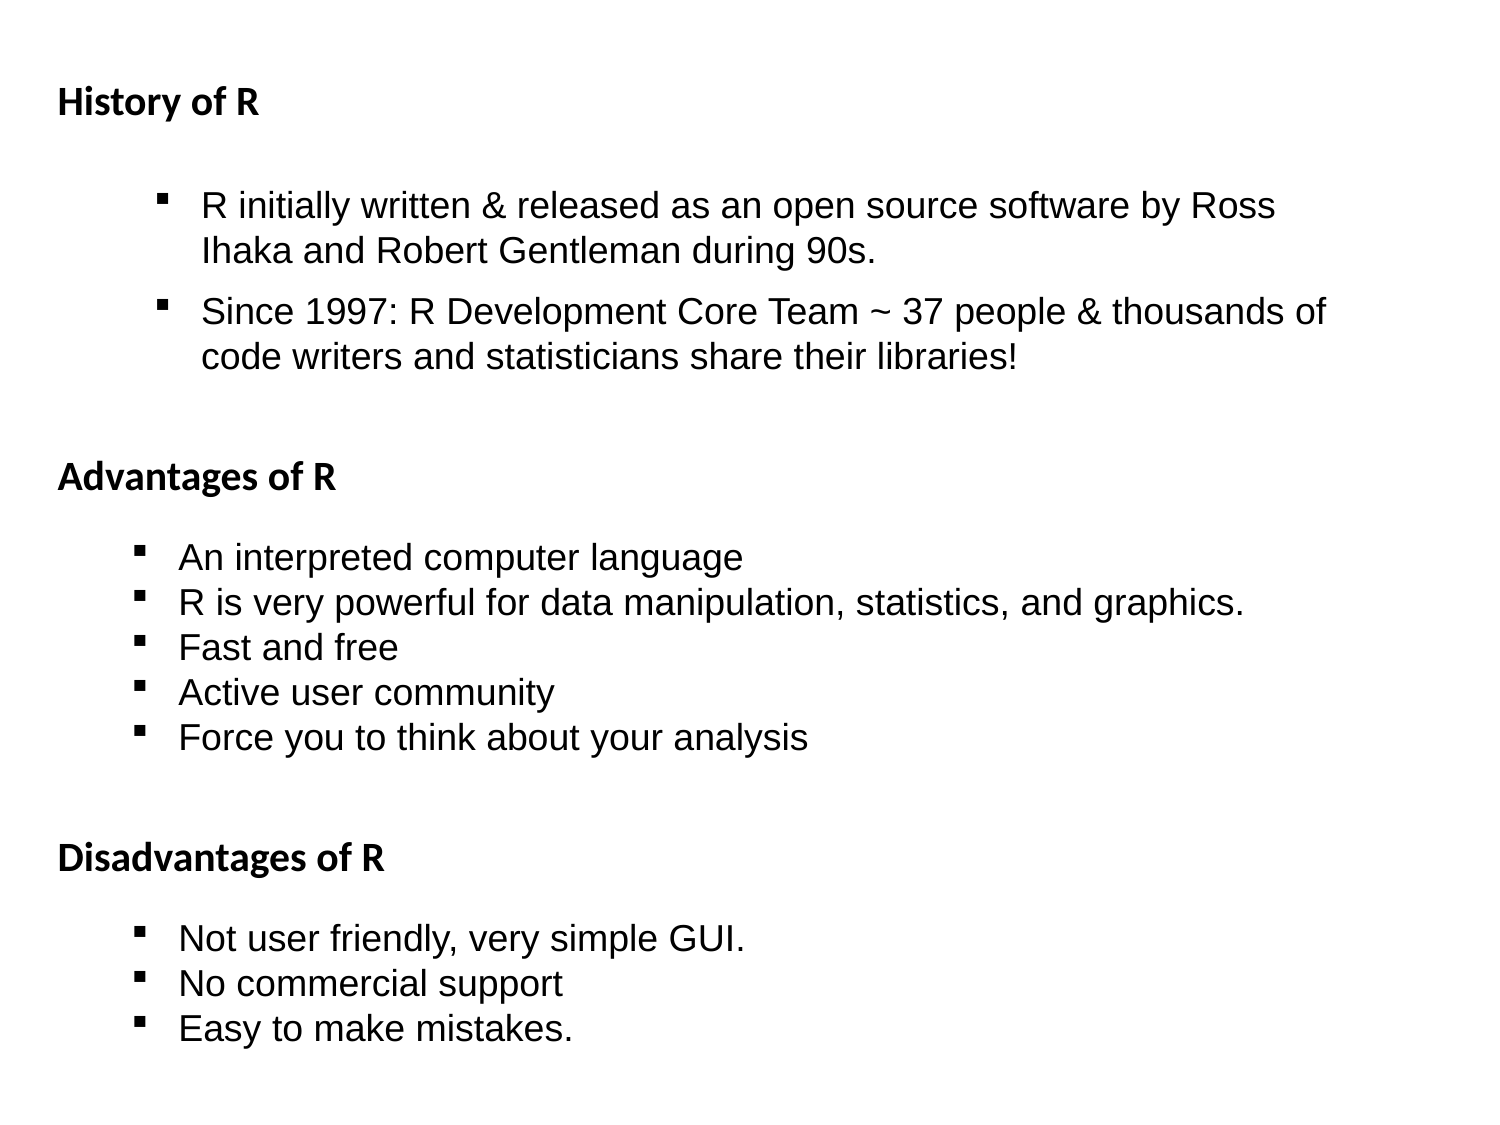

History of R
R initially written & released as an open source software by Ross Ihaka and Robert Gentleman during 90s.
Since 1997: R Development Core Team ~ 37 people & thousands of code writers and statisticians share their libraries!
Advantages of R
An interpreted computer language
R is very powerful for data manipulation, statistics, and graphics.
Fast and free
Active user community
Force you to think about your analysis
Disadvantages of R
Not user friendly, very simple GUI.
No commercial support
Easy to make mistakes.